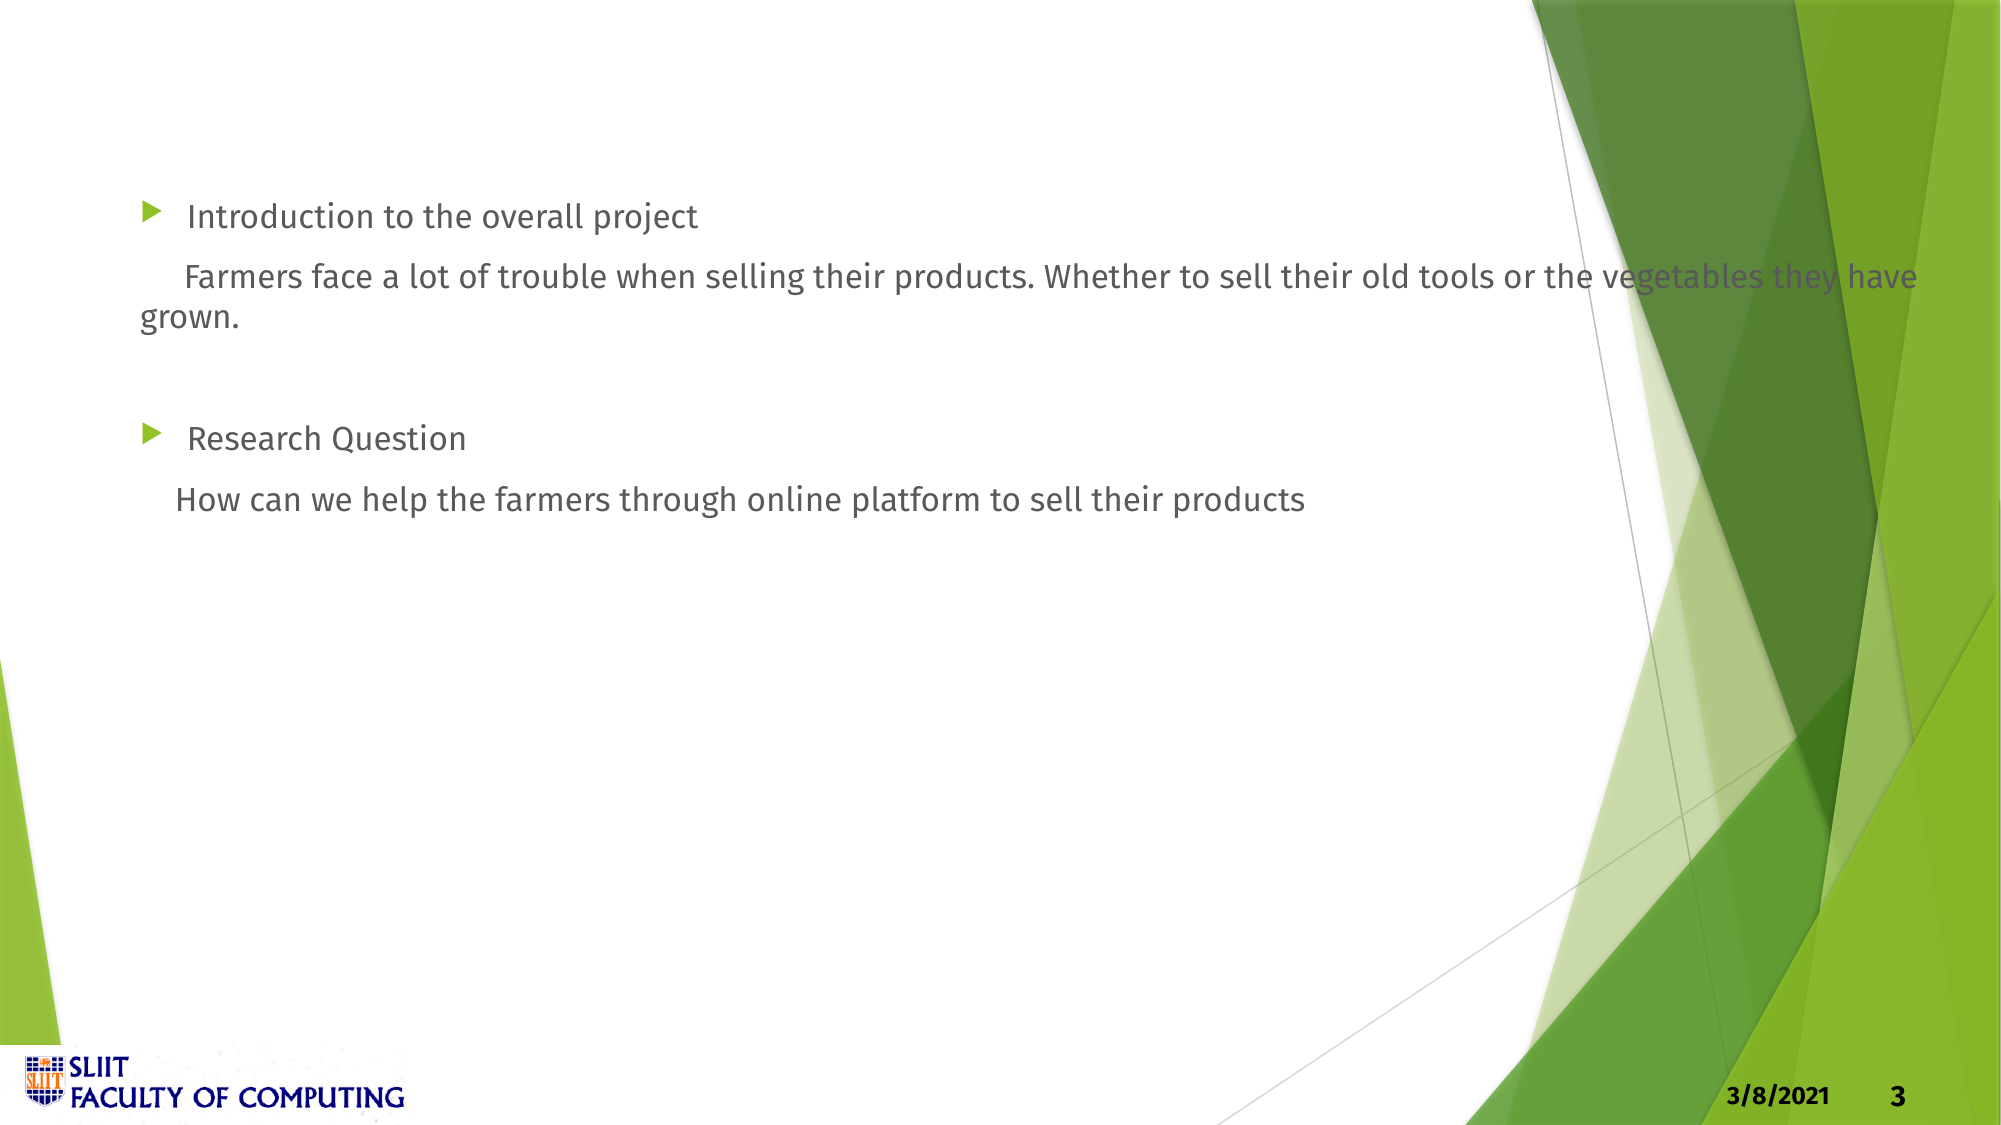

Introduction to the overall project
     Farmers face a lot of trouble when selling their products. Whether to sell their old tools or the vegetables they have grown.

Research Question
    How can we help the farmers through online platform to sell their products